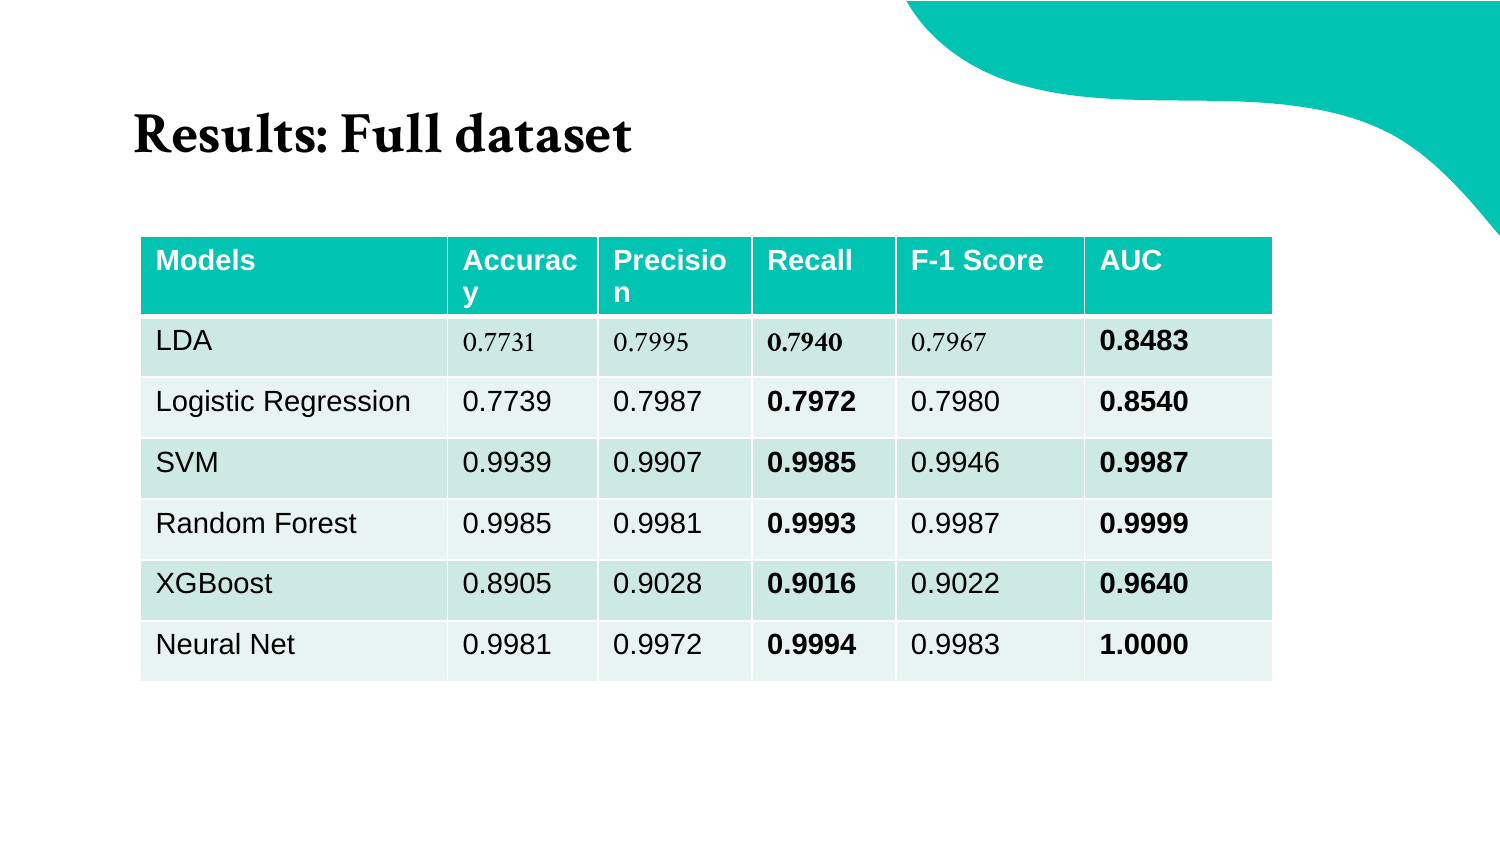

# Results: Full dataset

| Models | Accuracy | Precision | Recall | F-1 Score | AUC |
| --- | --- | --- | --- | --- | --- |
| LDA | 0.7731 | 0.7995 | 0.7940 | 0.7967 | 0.8483 |
| Logistic Regression | 0.7739 | 0.7987 | 0.7972 | 0.7980 | 0.8540 |
| SVM | 0.9939 | 0.9907 | 0.9985 | 0.9946 | 0.9987 |
| Random Forest | 0.9985 | 0.9981 | 0.9993 | 0.9987 | 0.9999 |
| XGBoost | 0.8905 | 0.9028 | 0.9016 | 0.9022 | 0.9640 |
| Neural Net | 0.9981 | 0.9972 | 0.9994 | 0.9983 | 1.0000 |